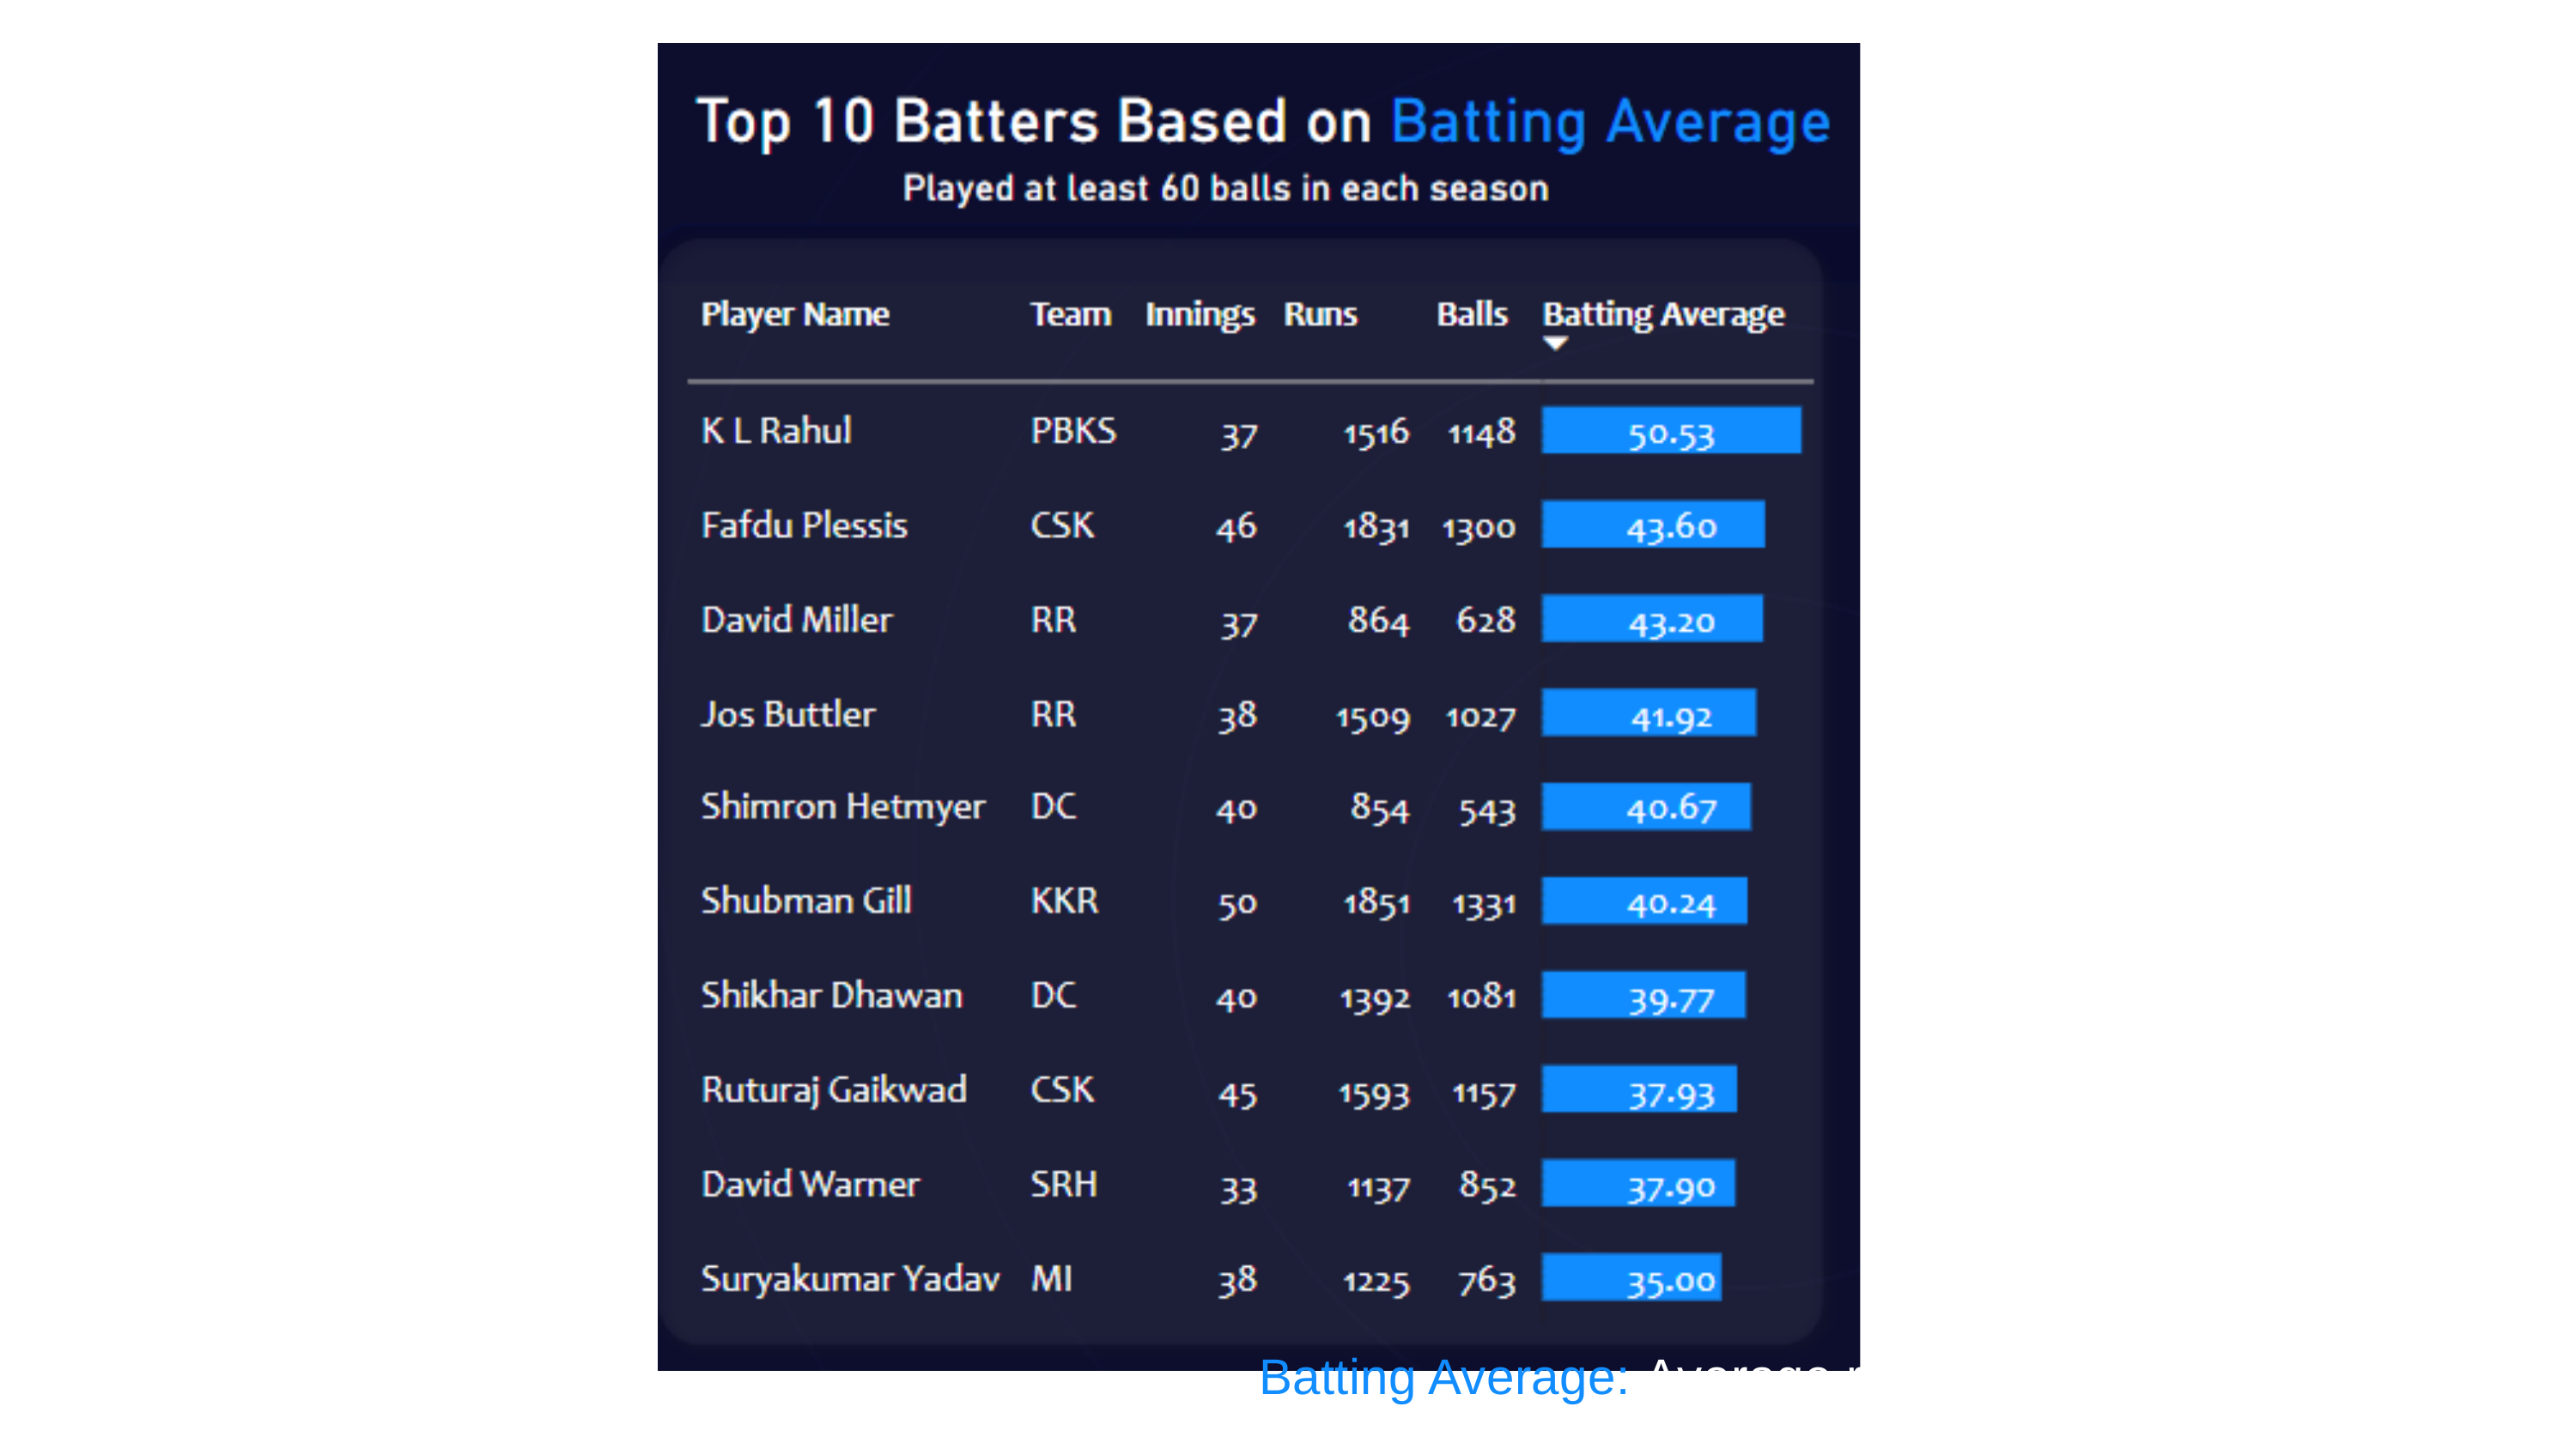

Total Runs
Strike Rate

Consistency Kings

Batting Average: Average runs scored per dismissal.